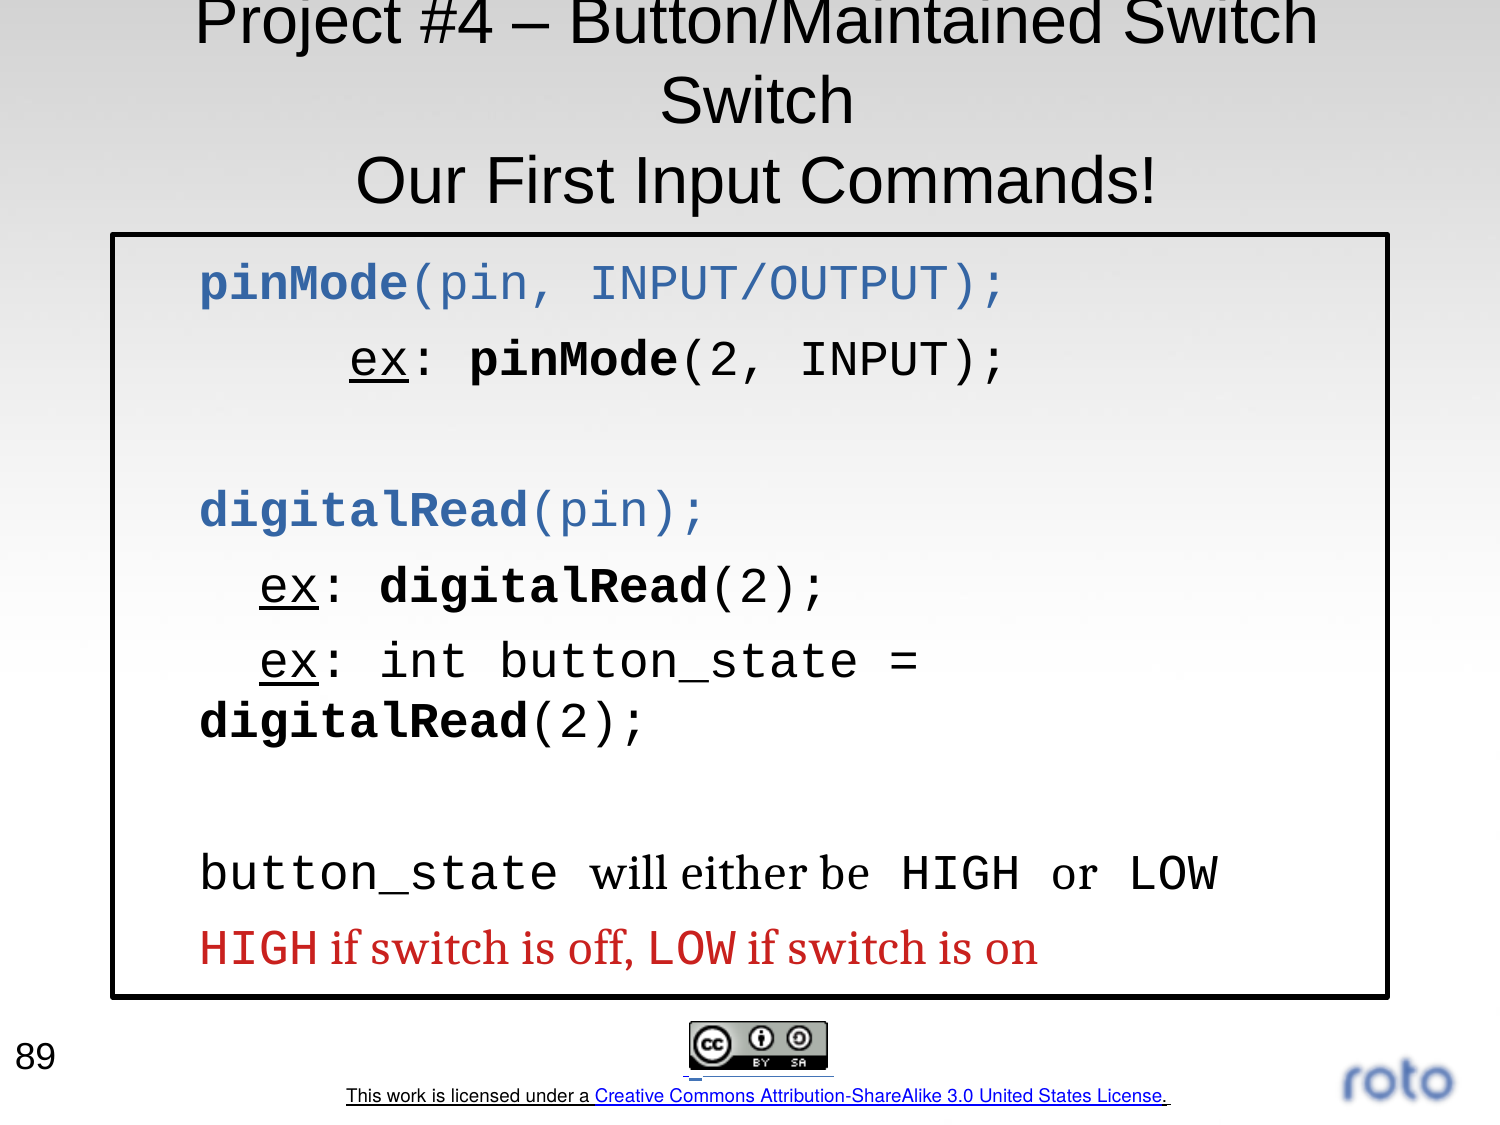

Project #4 – Button/Maintained Switch Switch
Our First Input Commands!
# pinMode(pin, INPUT/OUTPUT);
	ex: pinMode(2, INPUT);

digitalRead(pin);
  ex: digitalRead(2);
  ex: int button_state = digitalRead(2);

button_state will either be HIGH or LOW
HIGH if switch is off, LOW if switch is on